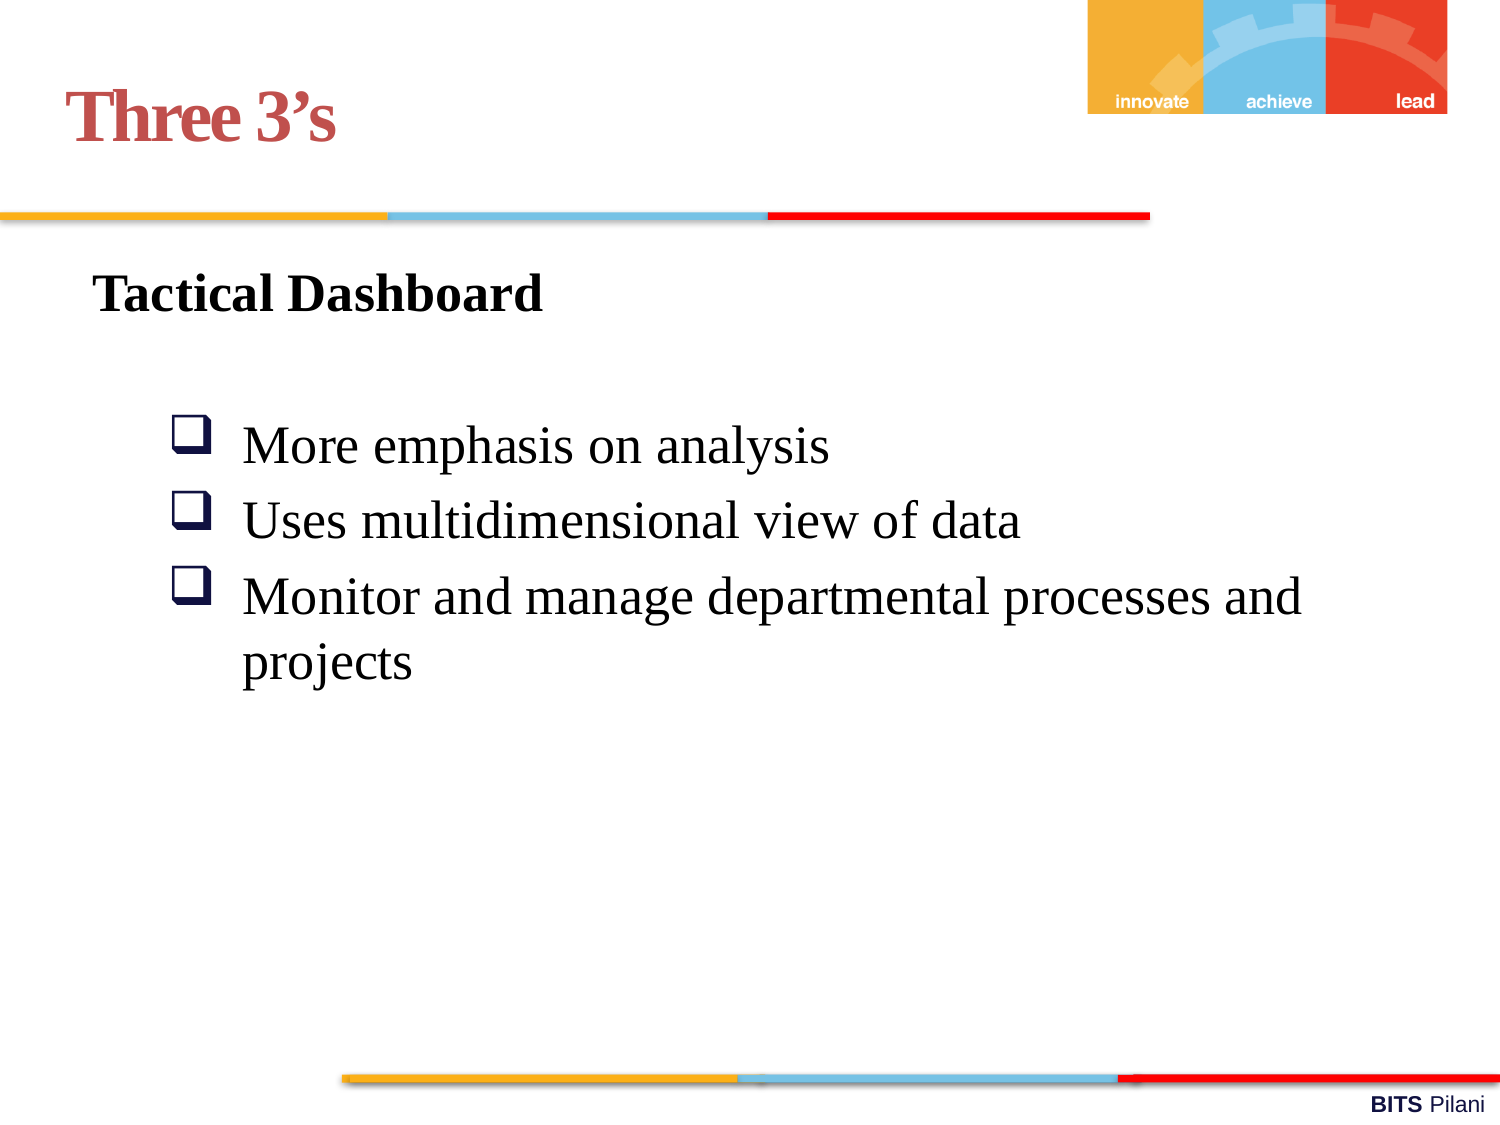

Three 3’s
Tactical Dashboard

More emphasis on analysis
Uses multidimensional view of data
Monitor and manage departmental processes and projects